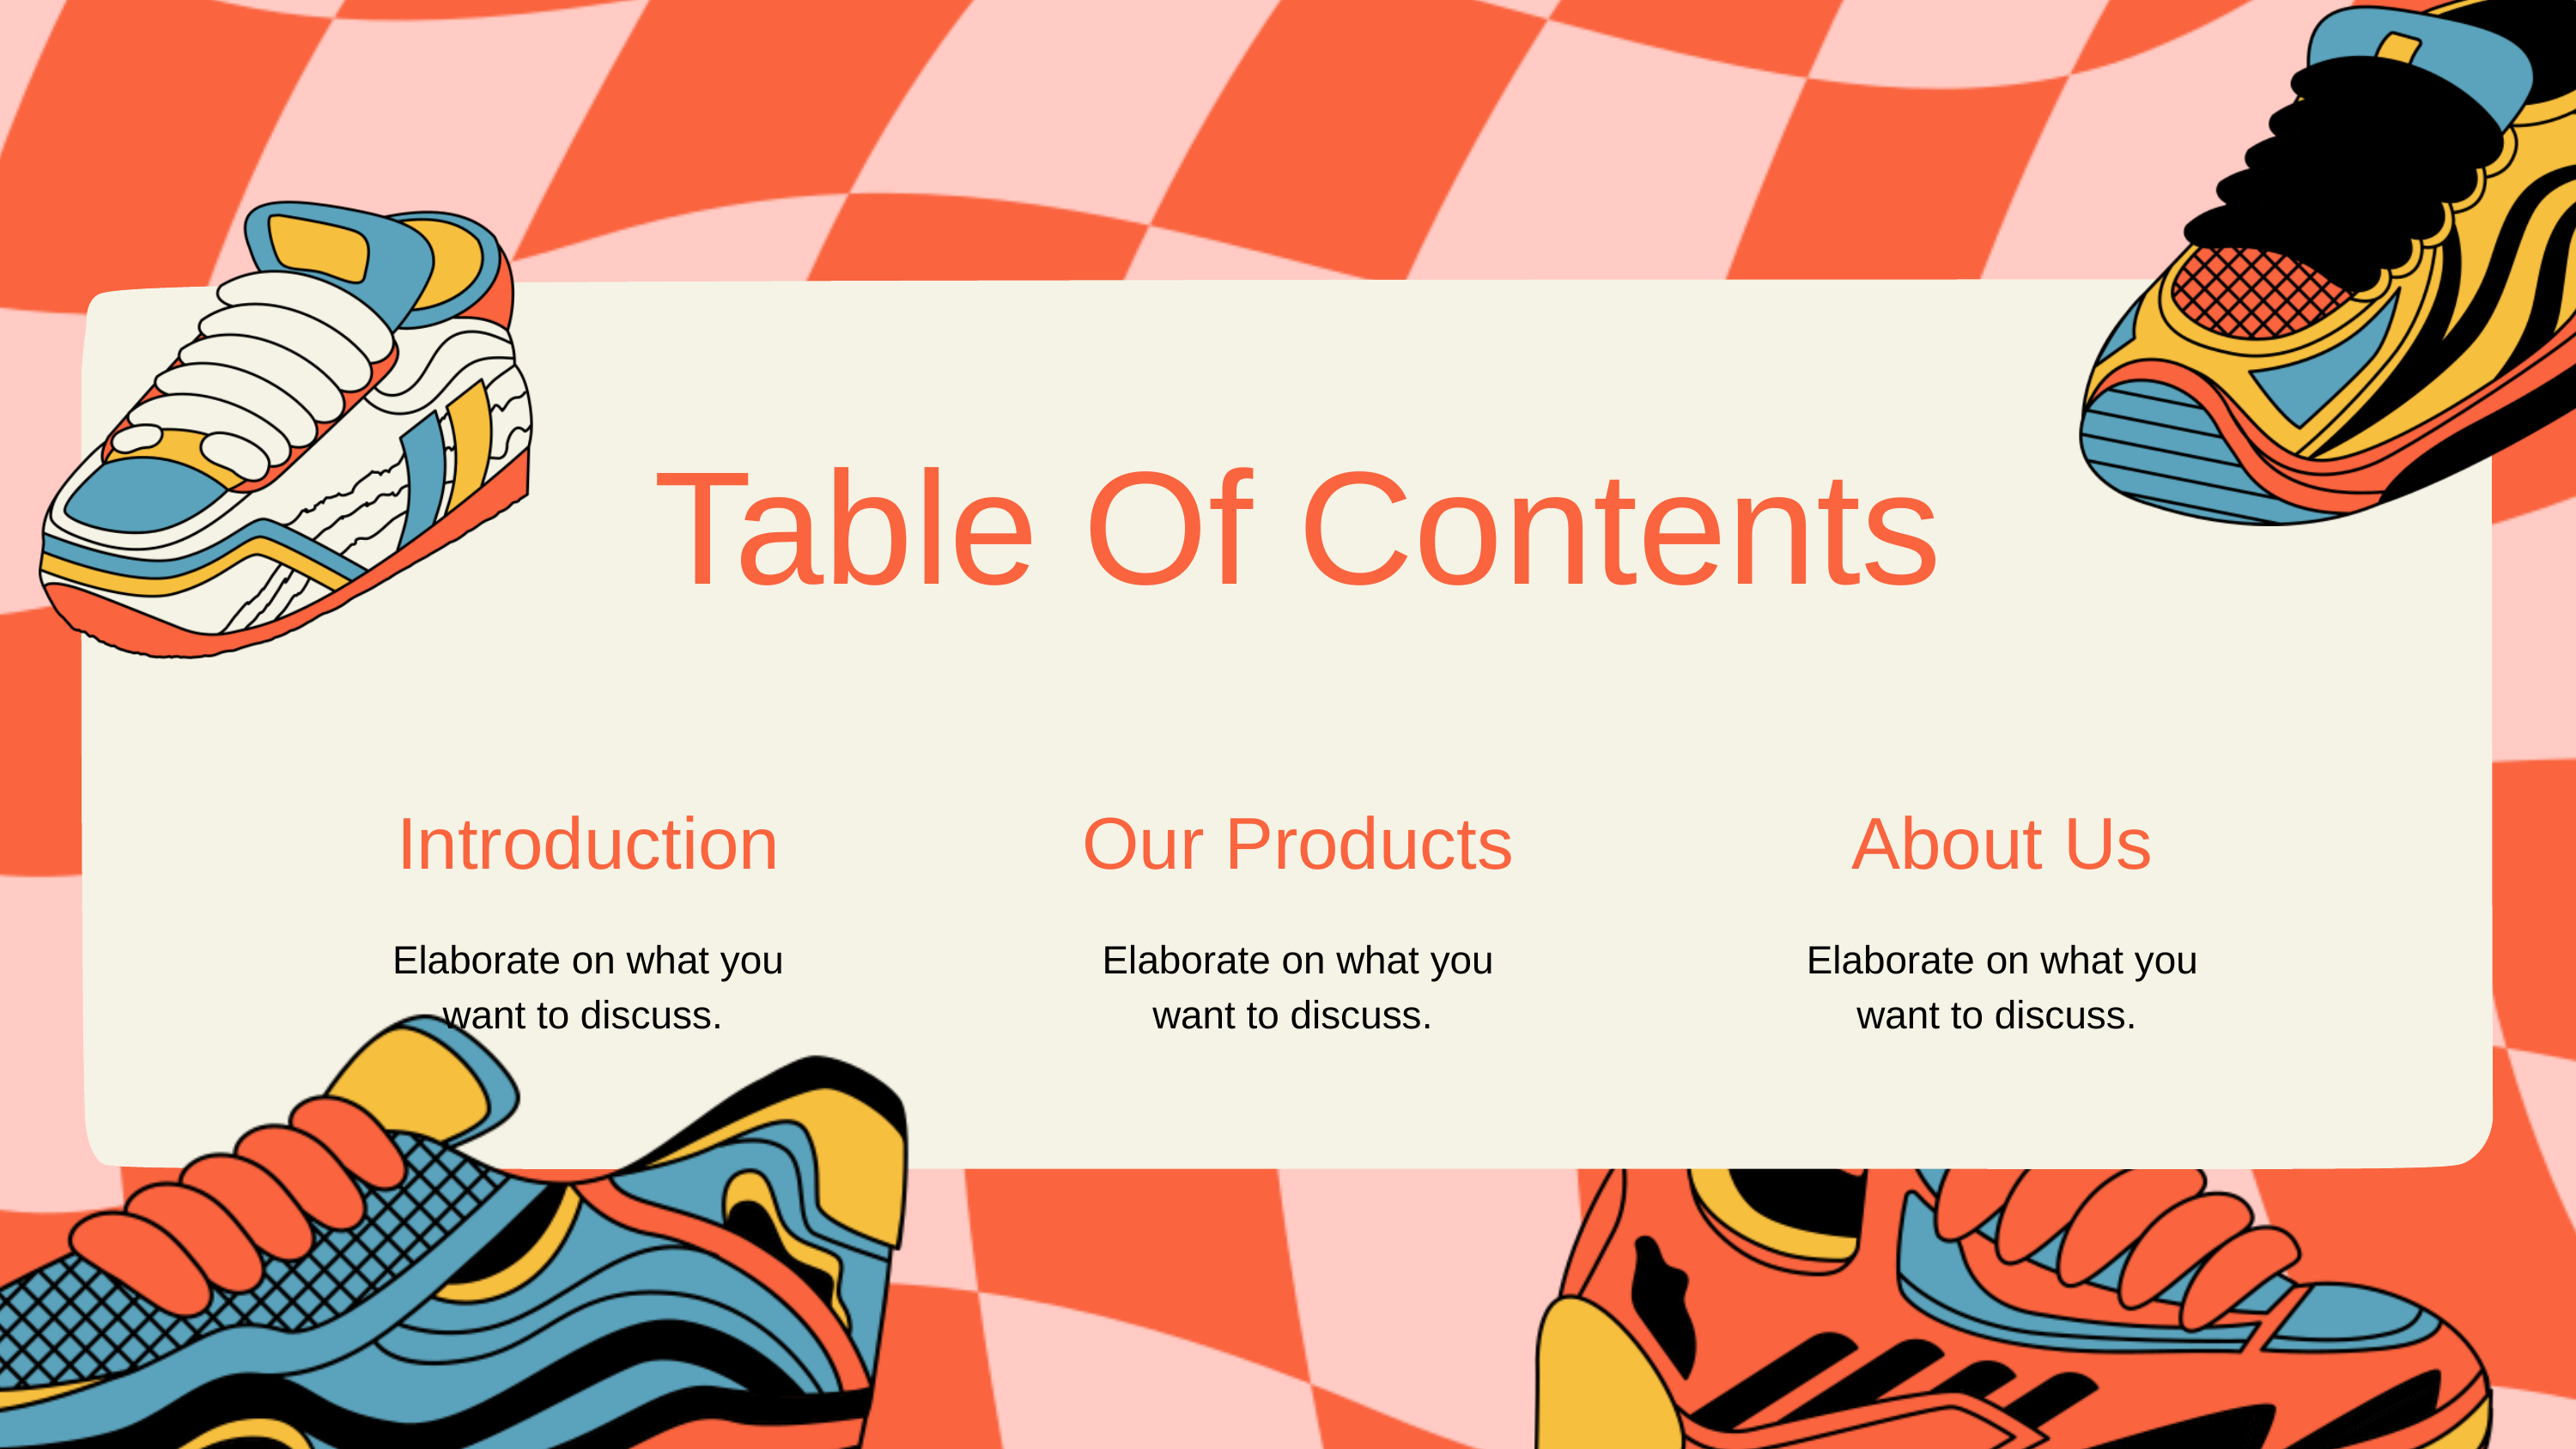

Table Of Contents
Introduction
Our Products
About Us
Elaborate on what you want to discuss.
Elaborate on what you want to discuss.
Elaborate on what you want to discuss.